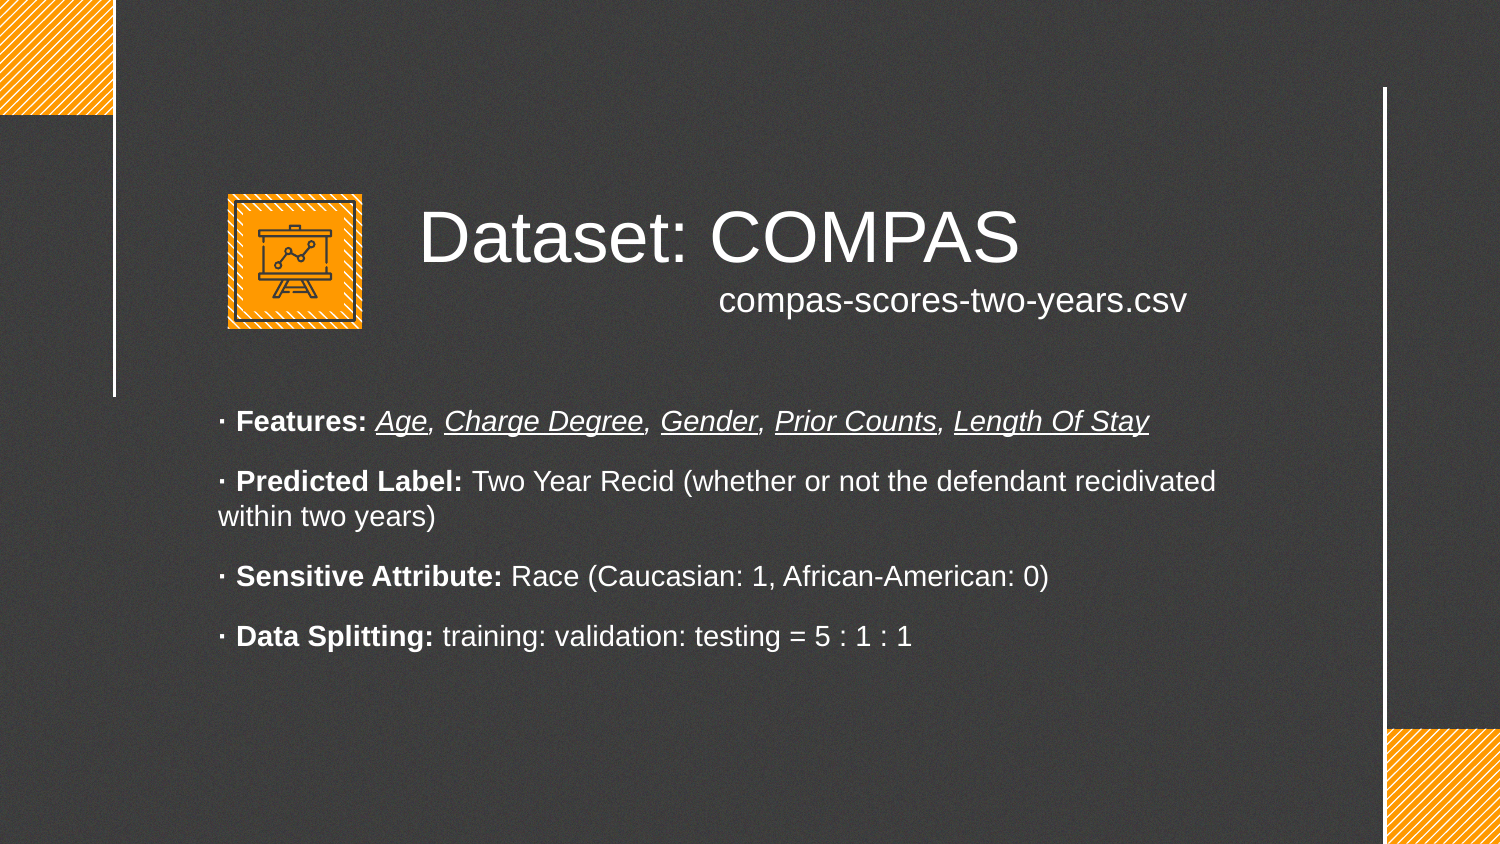

# Dataset: COMPAS
compas-scores-two-years.csv

· Features: Age, Charge Degree, Gender, Prior Counts, Length Of Stay
· Predicted Label: Two Year Recid (whether or not the defendant recidivated within two years)
· Sensitive Attribute: Race (Caucasian: 1, African-American: 0)
· Data Splitting: training: validation: testing = 5 : 1 : 1